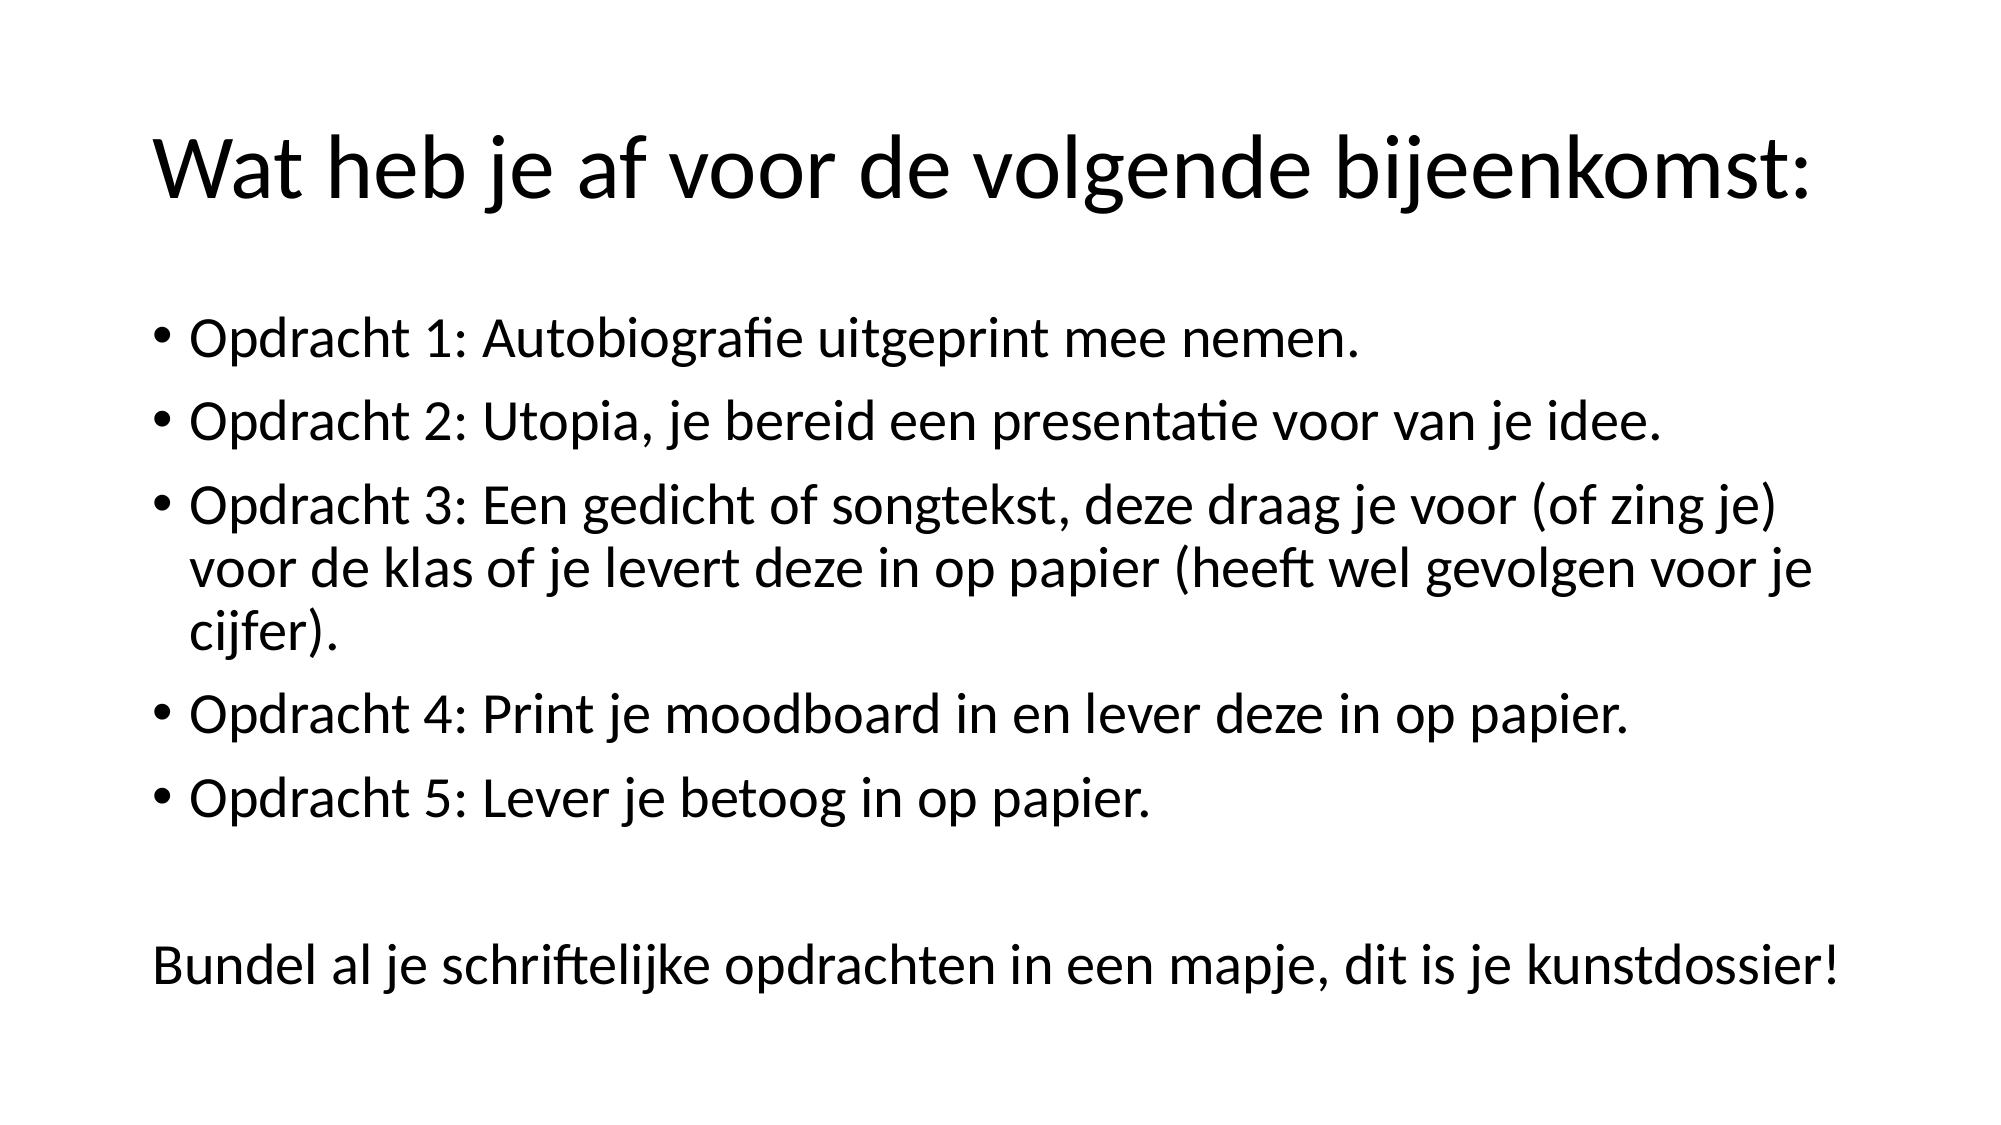

# Wat heb je af voor de volgende bijeenkomst:
Opdracht 1: Autobiografie uitgeprint mee nemen.
Opdracht 2: Utopia, je bereid een presentatie voor van je idee.
Opdracht 3: Een gedicht of songtekst, deze draag je voor (of zing je) voor de klas of je levert deze in op papier (heeft wel gevolgen voor je cijfer).
Opdracht 4: Print je moodboard in en lever deze in op papier.
Opdracht 5: Lever je betoog in op papier.

Bundel al je schriftelijke opdrachten in een mapje, dit is je kunstdossier!